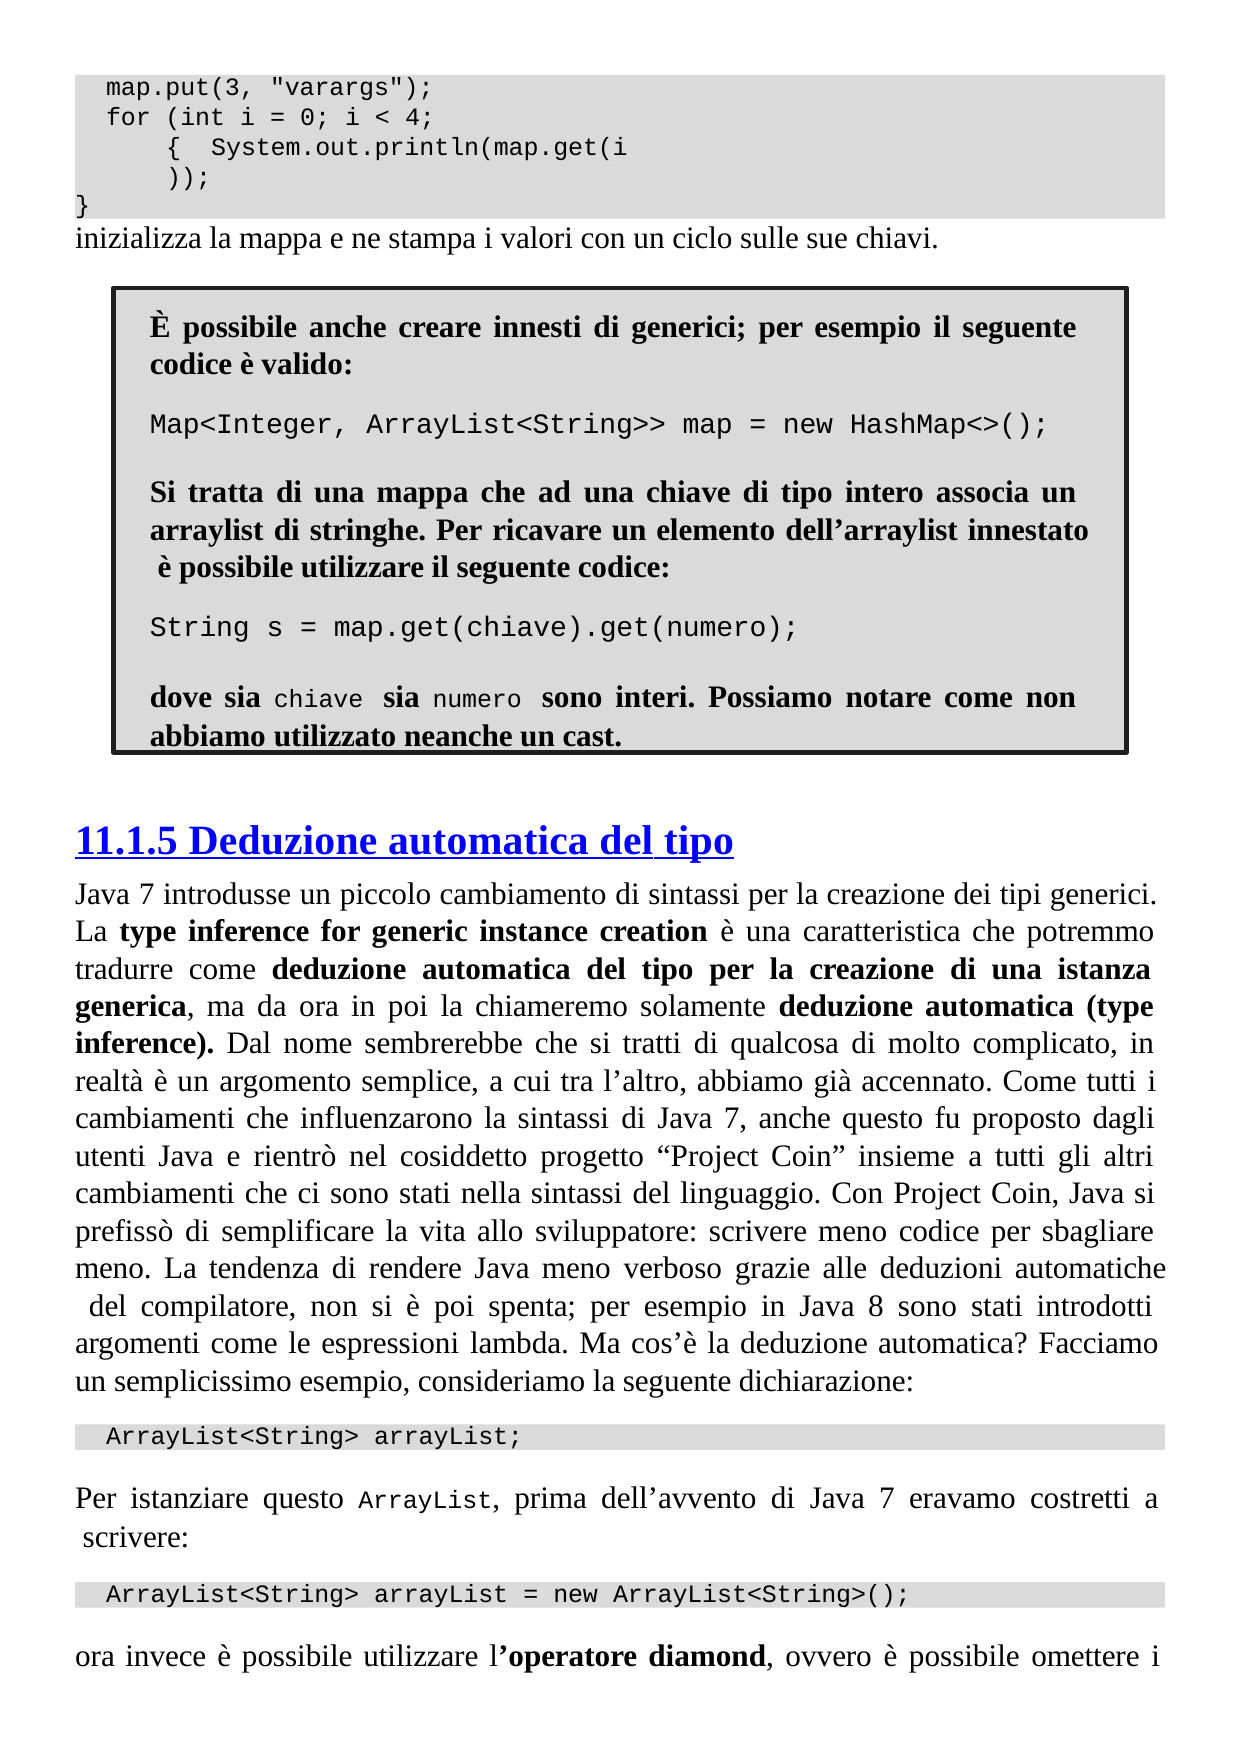

map.put(3, "varargs");
for (int i = 0; i < 4; {  System.out.println(map.get(i));
}
inizializza la mappa e ne stampa i valori con un ciclo sulle sue chiavi.
È possibile anche creare innesti di generici; per esempio il seguente  codice è valido:
Map<Integer, ArrayList<String>> map = new HashMap<>();

Si tratta di una mappa che ad una chiave di tipo intero associa un  arraylist di stringhe. Per ricavare un elemento dell’arraylist innestato  è possibile utilizzare il seguente codice:
String s = map.get(chiave).get(numero);

dove sia chiave sia numero sono interi. Possiamo notare come non  abbiamo utilizzato neanche un cast.
11.1.5 Deduzione automatica del tipo
Java 7 introdusse un piccolo cambiamento di sintassi per la creazione dei tipi generici.  La type inference for generic instance creation è una caratteristica che potremmo  tradurre come deduzione automatica del tipo per la creazione di una istanza  generica, ma da ora in poi la chiameremo solamente deduzione automatica (type  inference). Dal nome sembrerebbe che si tratti di qualcosa di molto complicato, in  realtà è un argomento semplice, a cui tra l’altro, abbiamo già accennato. Come tutti i  cambiamenti che influenzarono la sintassi di Java 7, anche questo fu proposto dagli  utenti Java e rientrò nel cosiddetto progetto “Project Coin” insieme a tutti gli altri  cambiamenti che ci sono stati nella sintassi del linguaggio. Con Project Coin, Java si  prefissò di semplificare la vita allo sviluppatore: scrivere meno codice per sbagliare  meno. La tendenza di rendere Java meno verboso grazie alle deduzioni automatiche  del compilatore, non si è poi spenta; per esempio in Java 8 sono stati introdotti  argomenti come le espressioni lambda. Ma cos’è la deduzione automatica? Facciamo  un semplicissimo esempio, consideriamo la seguente dichiarazione:
ArrayList<String> arrayList;
Per istanziare questo ArrayList, prima dell’avvento di Java 7 eravamo costretti a  scrivere:
ArrayList<String> arrayList = new ArrayList<String>();
ora invece è possibile utilizzare l’operatore diamond, ovvero è possibile omettere i